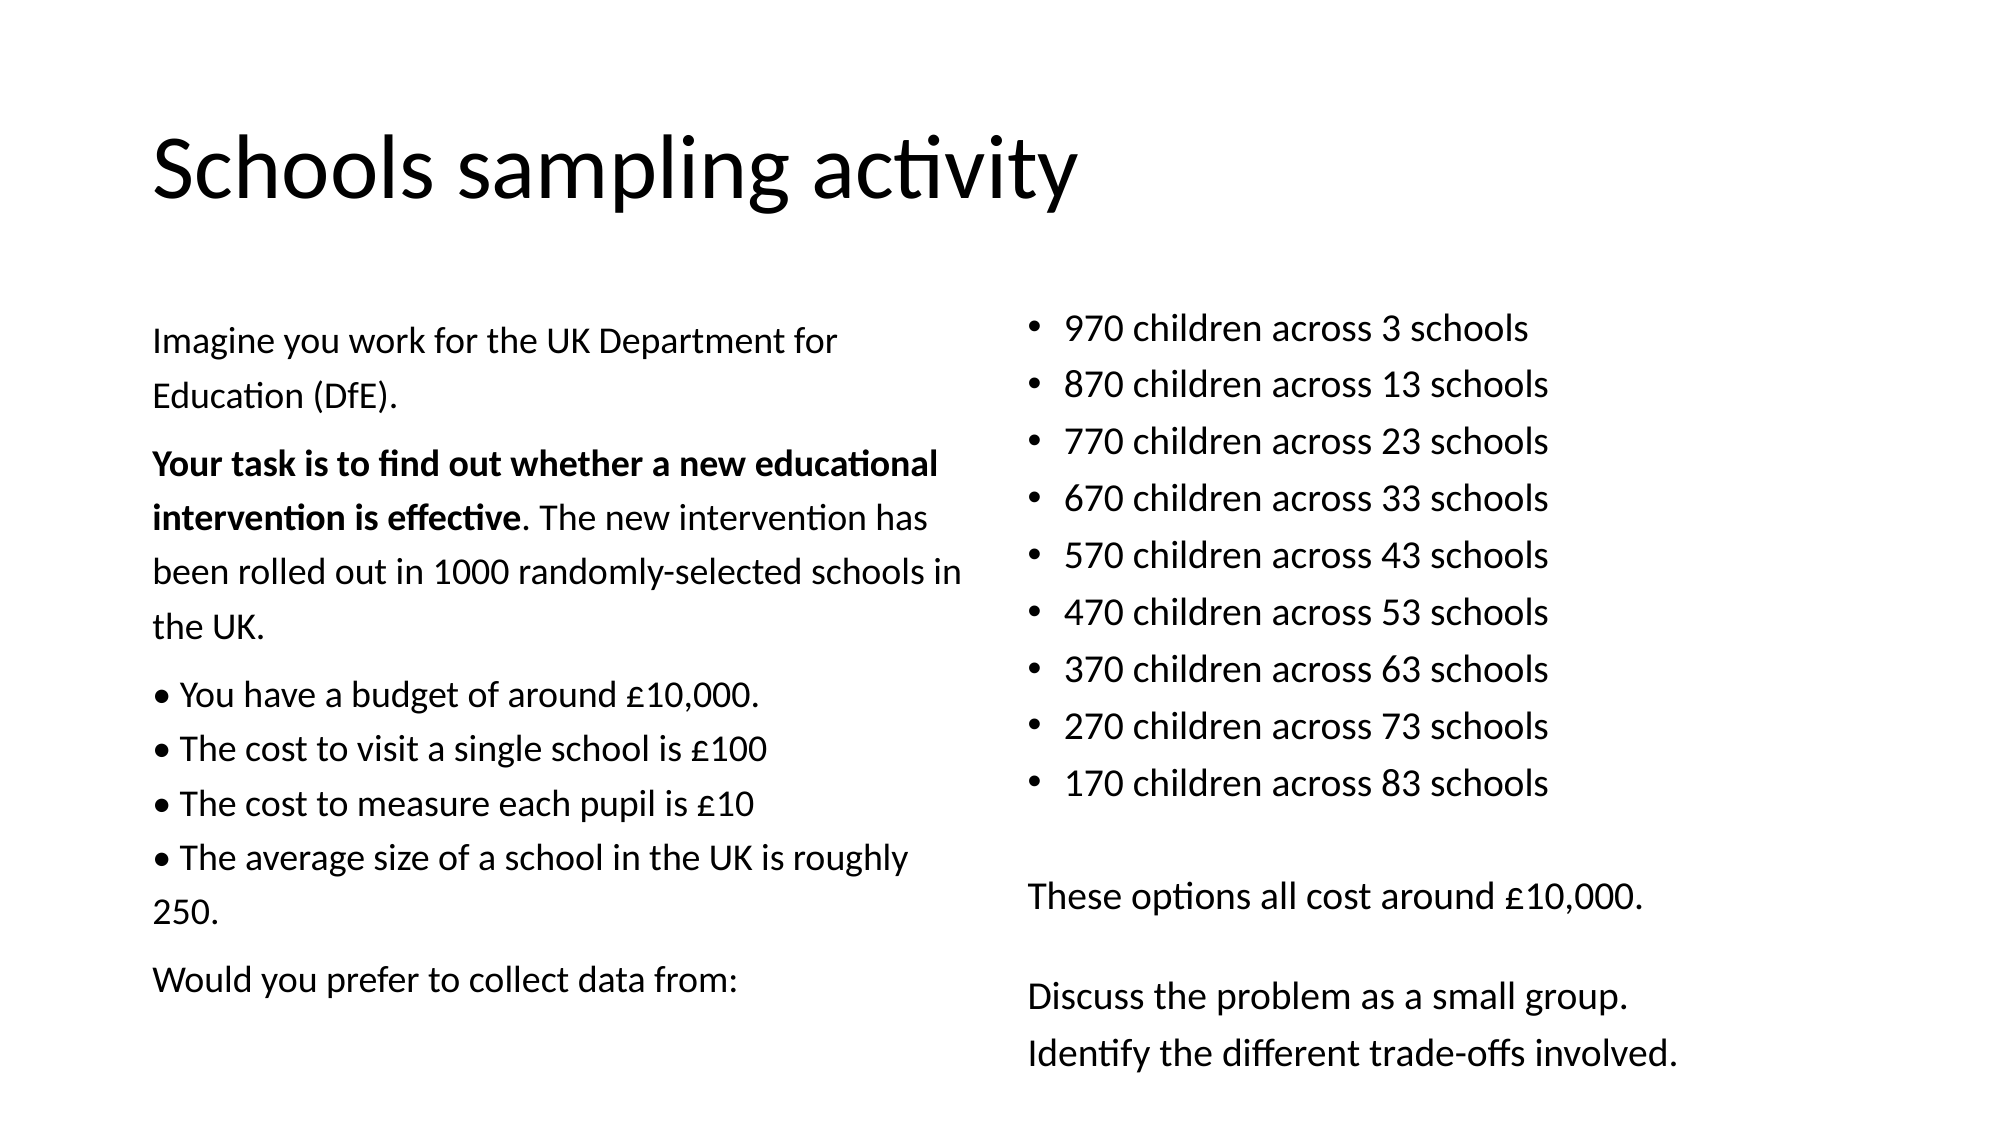

# Schools sampling activity
970 children across 3 schools
870 children across 13 schools
770 children across 23 schools
670 children across 33 schools
570 children across 43 schools
470 children across 53 schools
370 children across 63 schools
270 children across 73 schools
170 children across 83 schools

These options all cost around £10,000.
Discuss the problem as a small group.
Identify the different trade-offs involved.
Imagine you work for the UK Department for Education (DfE).
Your task is to find out whether a new educational intervention is effective. The new intervention has been rolled out in 1000 randomly-selected schools in the UK.
• You have a budget of around £10,000.
• The cost to visit a single school is £100
• The cost to measure each pupil is £10
• The average size of a school in the UK is roughly 250.
Would you prefer to collect data from: